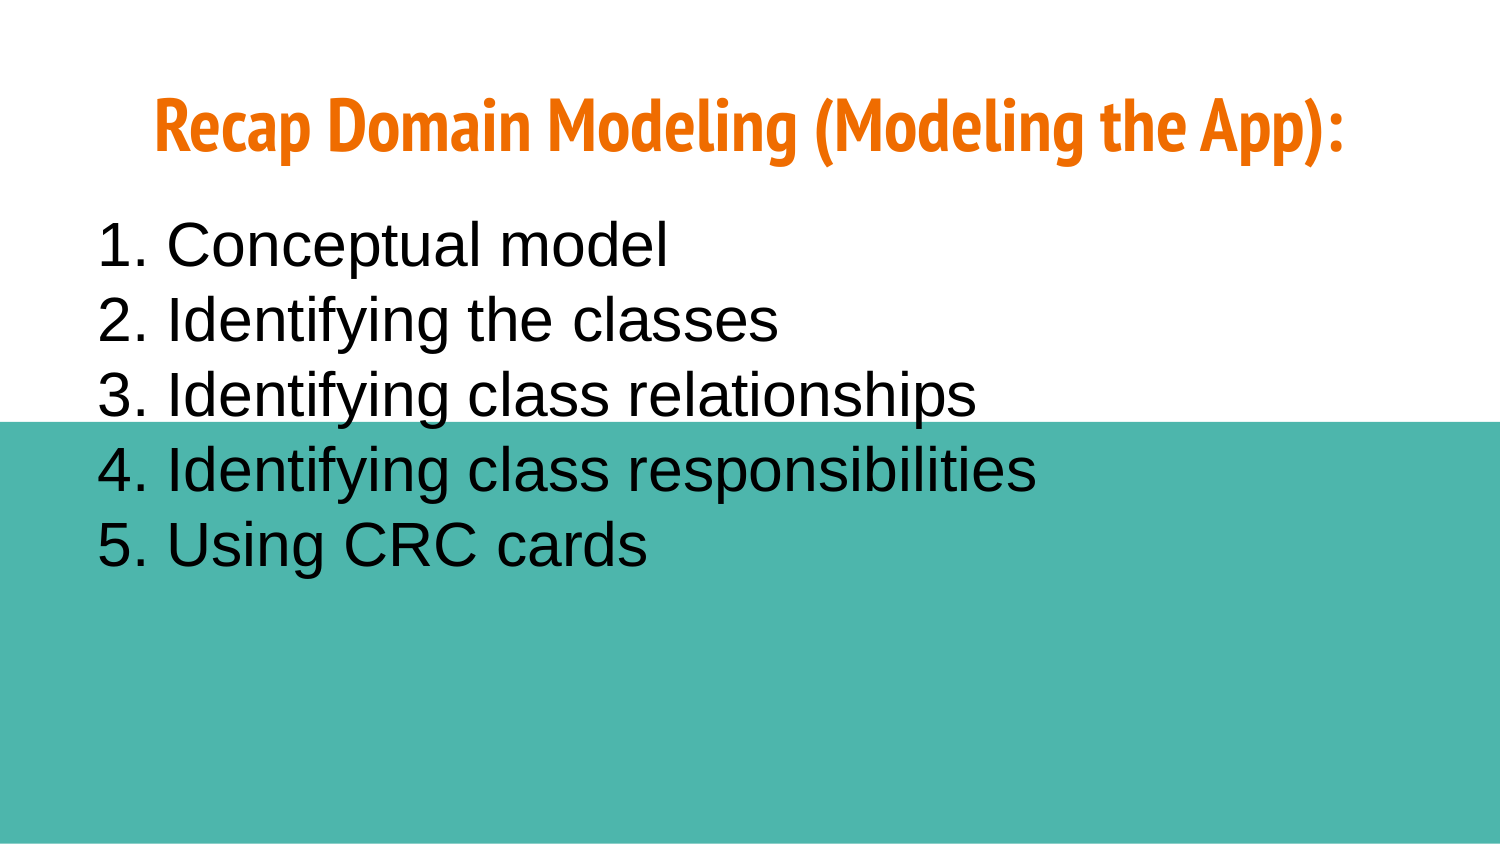

# Recap Domain Modeling (Modeling the App):
Conceptual model
Identifying the classes
Identifying class relationships
Identifying class responsibilities
Using CRC cards